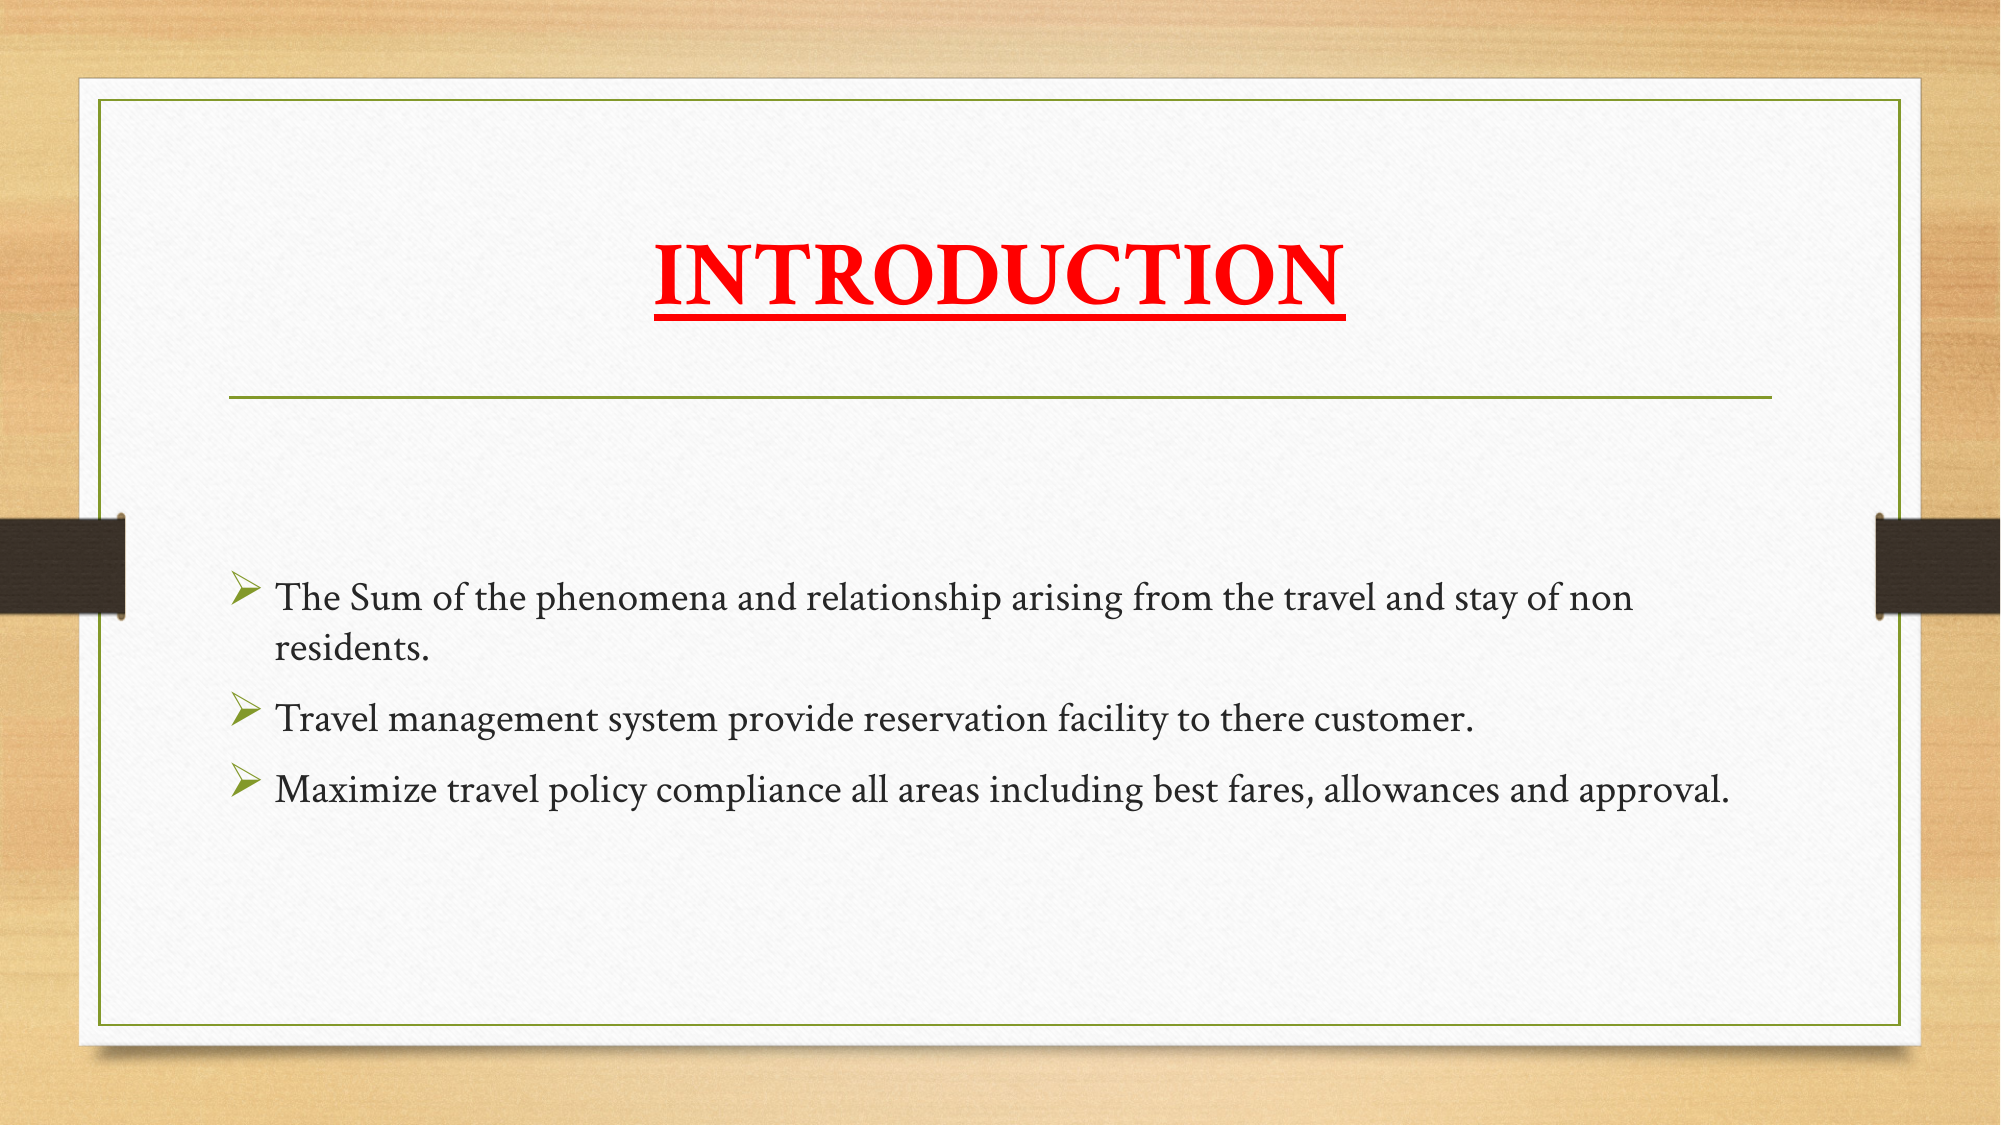

# INTRODUCTION

The Sum of the phenomena and relationship arising from the travel and stay of non residents.
Travel management system provide reservation facility to there customer.
Maximize travel policy compliance all areas including best fares, allowances and approval.